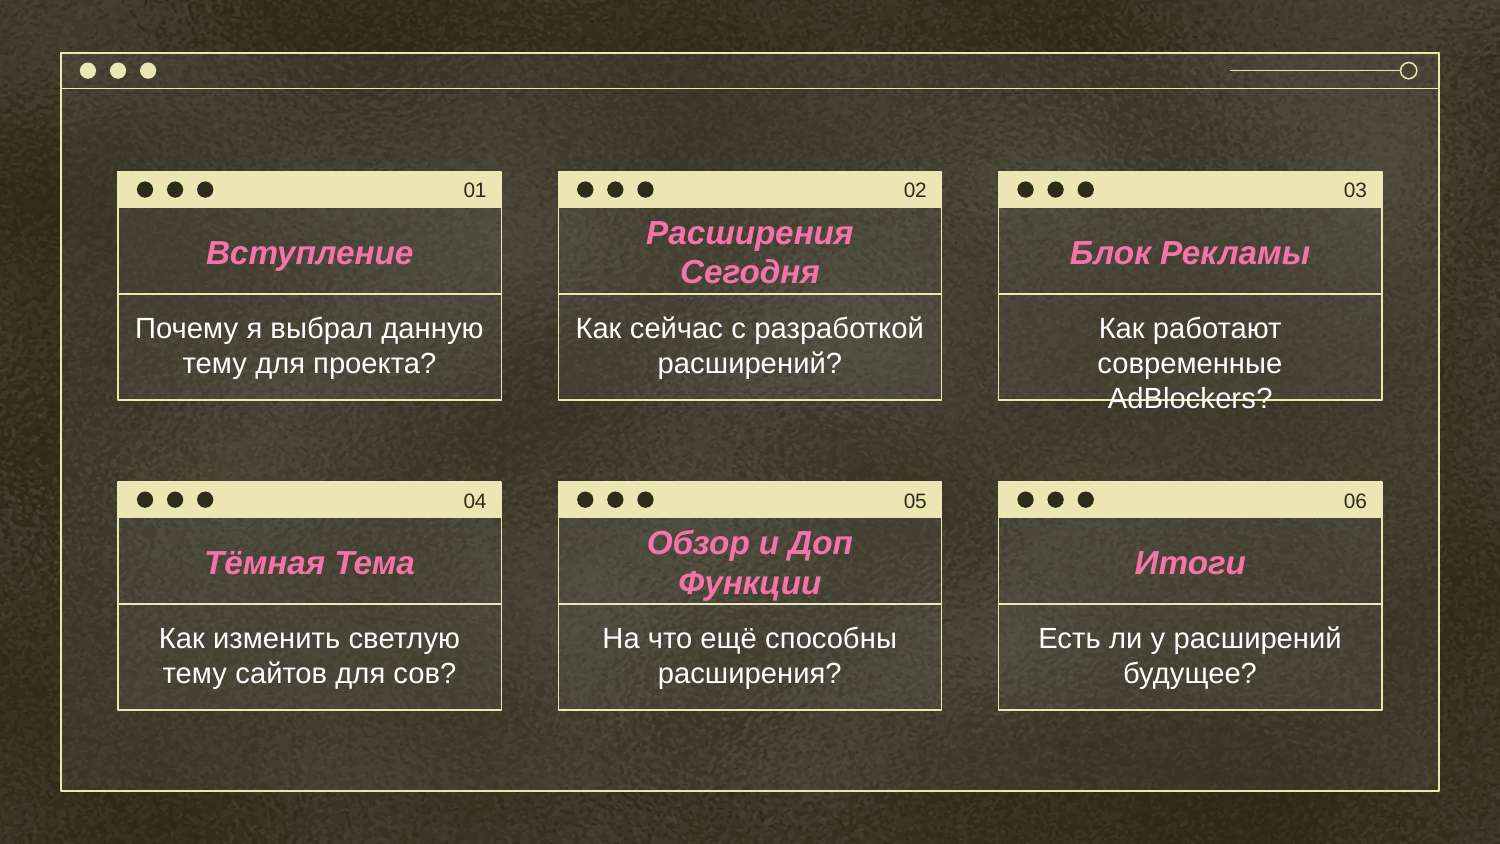

01

02

03
# Вступление
Расширения Сегодня
Блок Рекламы
Почему я выбрал данную тему для проекта?
Как сейчас с разработкой расширений?
Как работают современные AdBlockers?

04

05

06
Тёмная Тема
Обзор и Доп Функции
Итоги
Как изменить светлую тему сайтов для сов?
На что ещё способны расширения?
Есть ли у расширений будущее?